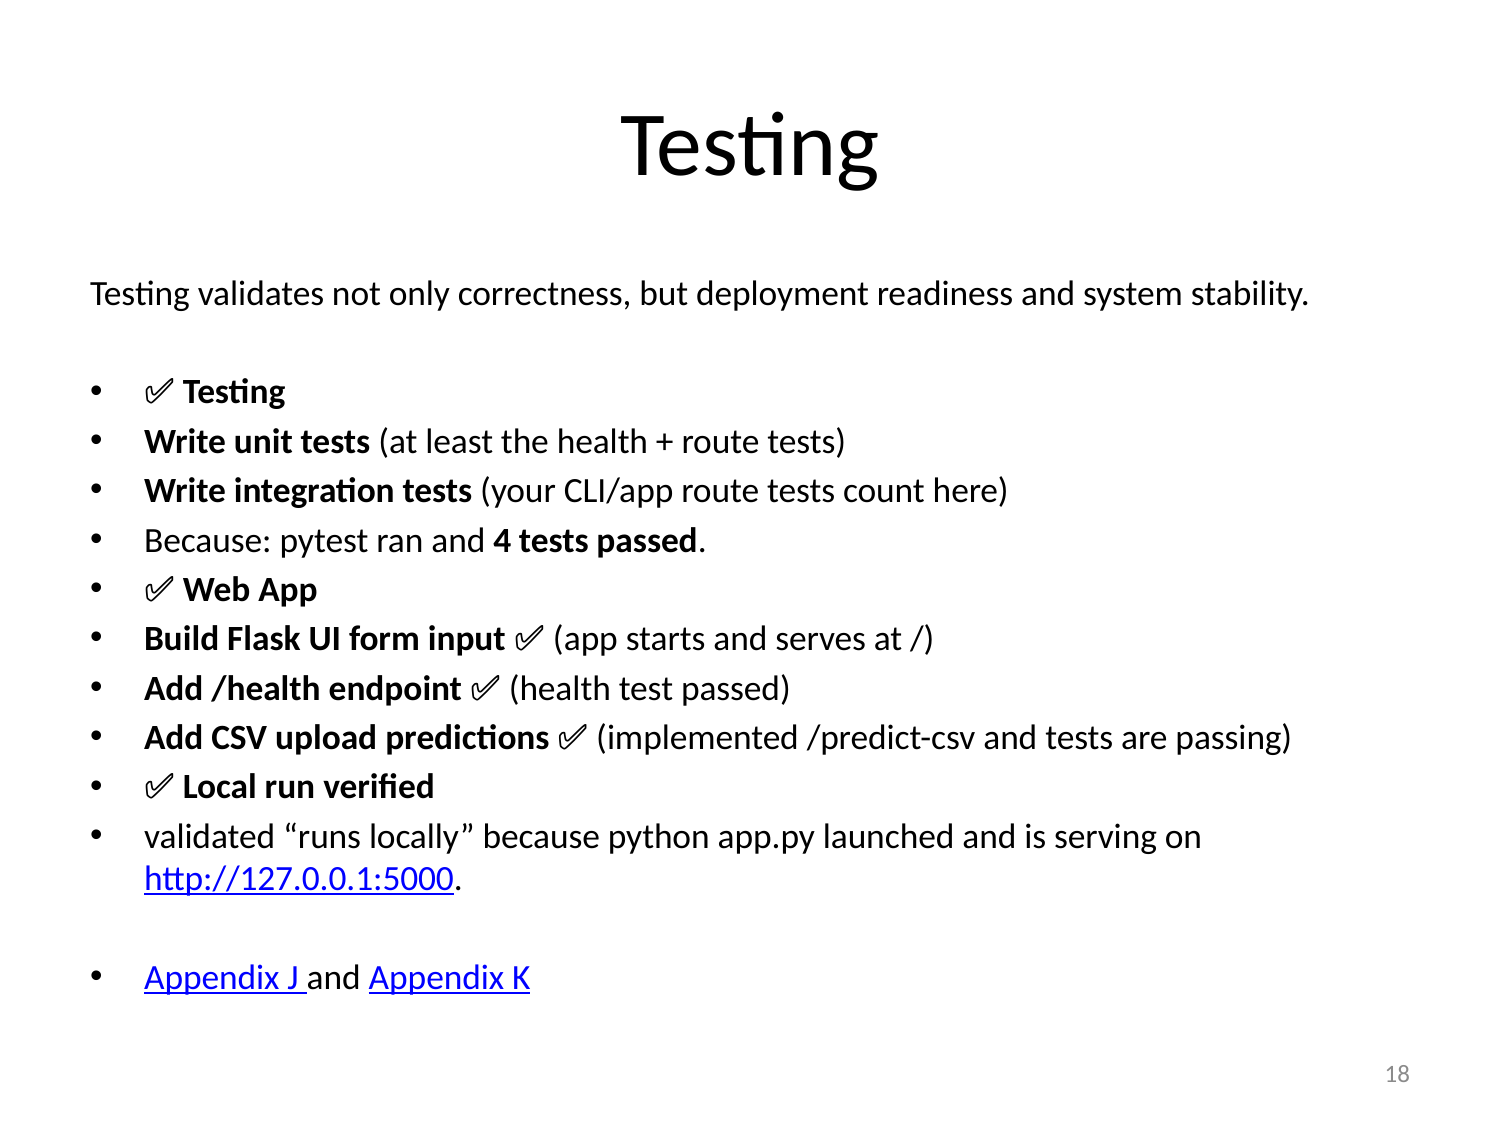

# Testing
Testing validates not only correctness, but deployment readiness and system stability.

✅ Testing
Write unit tests (at least the health + route tests)
Write integration tests (your CLI/app route tests count here)
Because: pytest ran and 4 tests passed.
✅ Web App
Build Flask UI form input ✅ (app starts and serves at /)
Add /health endpoint ✅ (health test passed)
Add CSV upload predictions ✅ (implemented /predict-csv and tests are passing)
✅ Local run verified
validated “runs locally” because python app.py launched and is serving on http://127.0.0.1:5000.

Appendix J and Appendix K

18